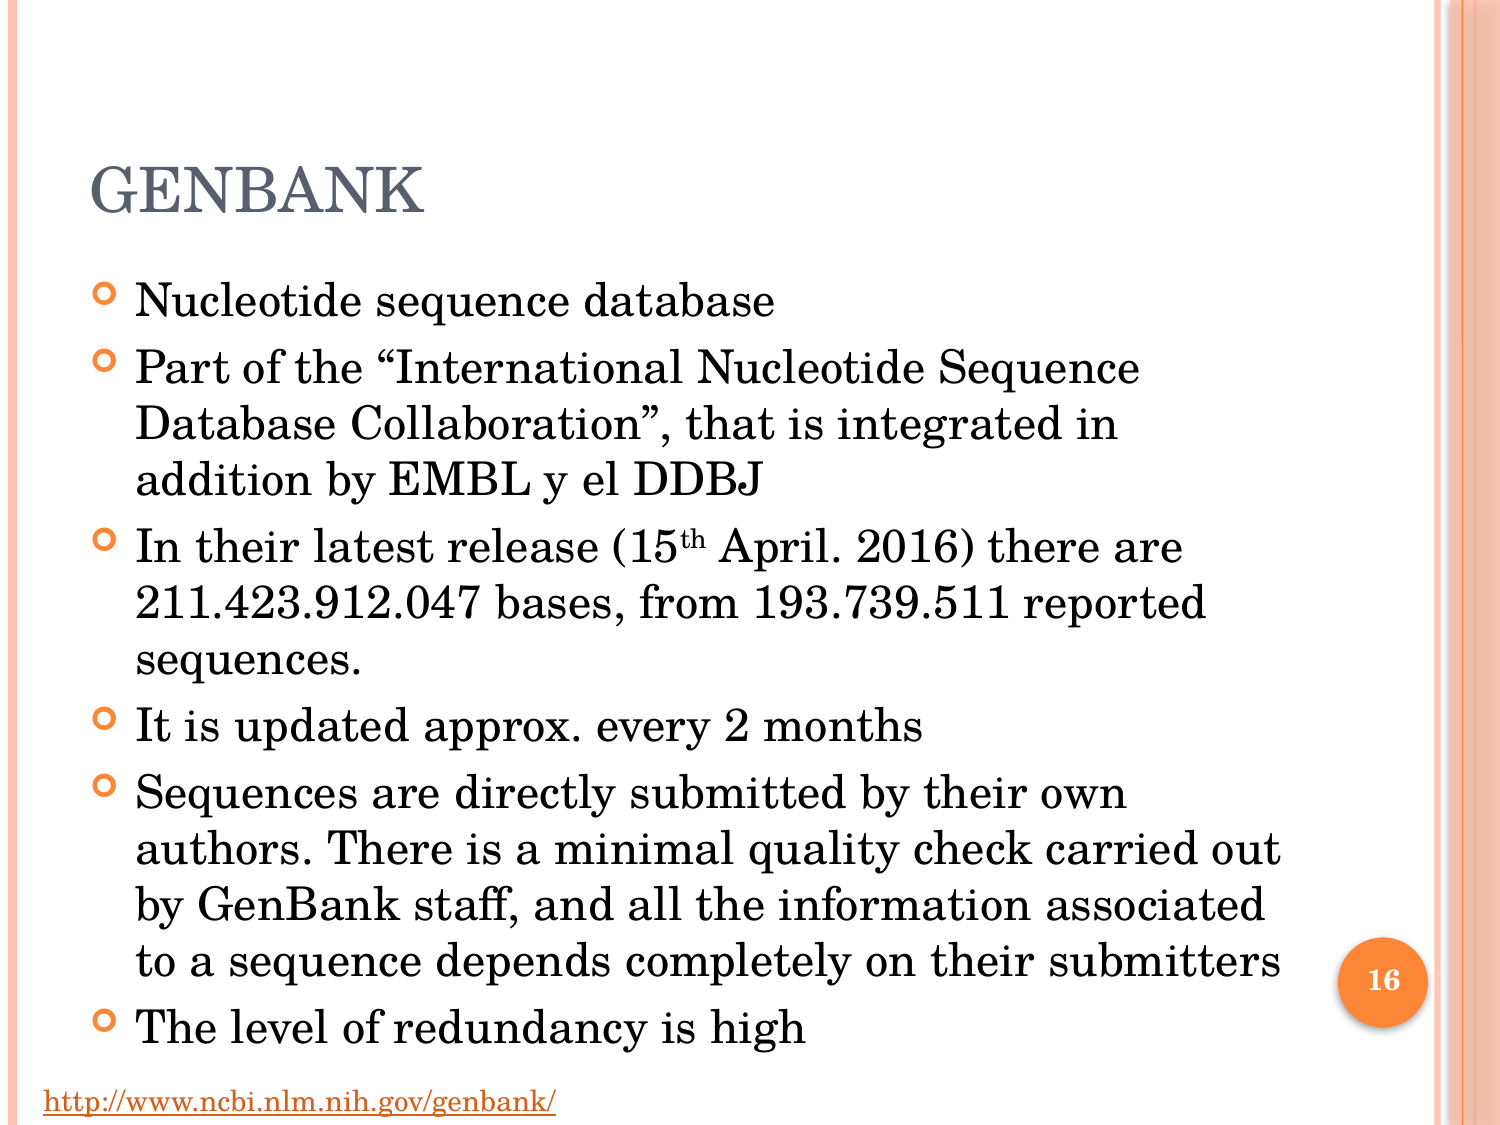

# GenBank
Nucleotide sequence database
Part of the “International Nucleotide Sequence Database Collaboration”, that is integrated in addition by EMBL y el DDBJ
In their latest release (15th April. 2016) there are  211.423.912.047 bases, from 193.739.511 reported sequences.
It is updated approx. every 2 months
Sequences are directly submitted by their own authors. There is a minimal quality check carried out by GenBank staff, and all the information associated to a sequence depends completely on their submitters
The level of redundancy is high
16
http://www.ncbi.nlm.nih.gov/genbank/